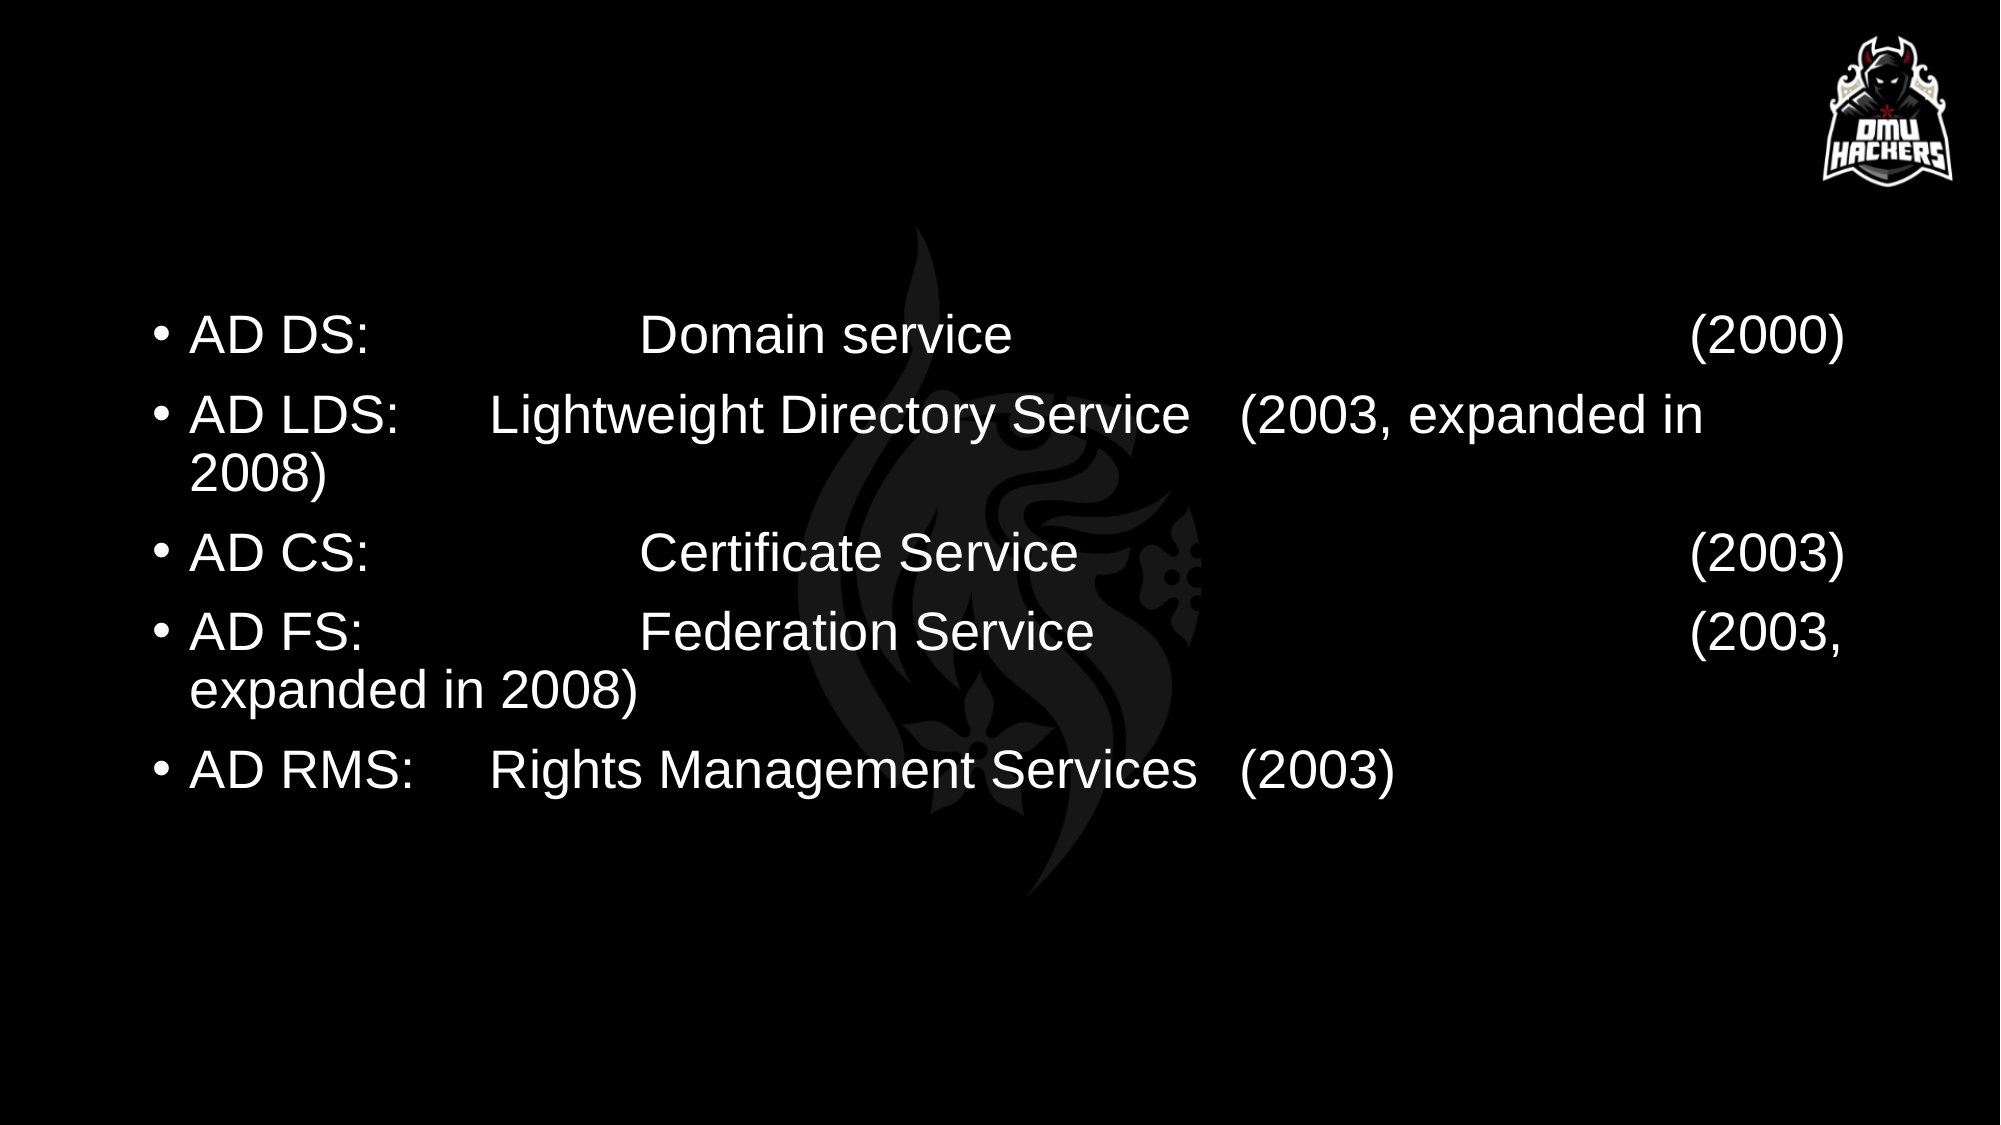

AD DS:		Domain service 					(2000)
AD LDS:	Lightweight Directory Service 	(2003, expanded in 2008)
AD CS:		Certificate Service 				(2003)
AD FS:		Federation Service				(2003, expanded in 2008)
AD RMS:	Rights Management Services 	(2003)